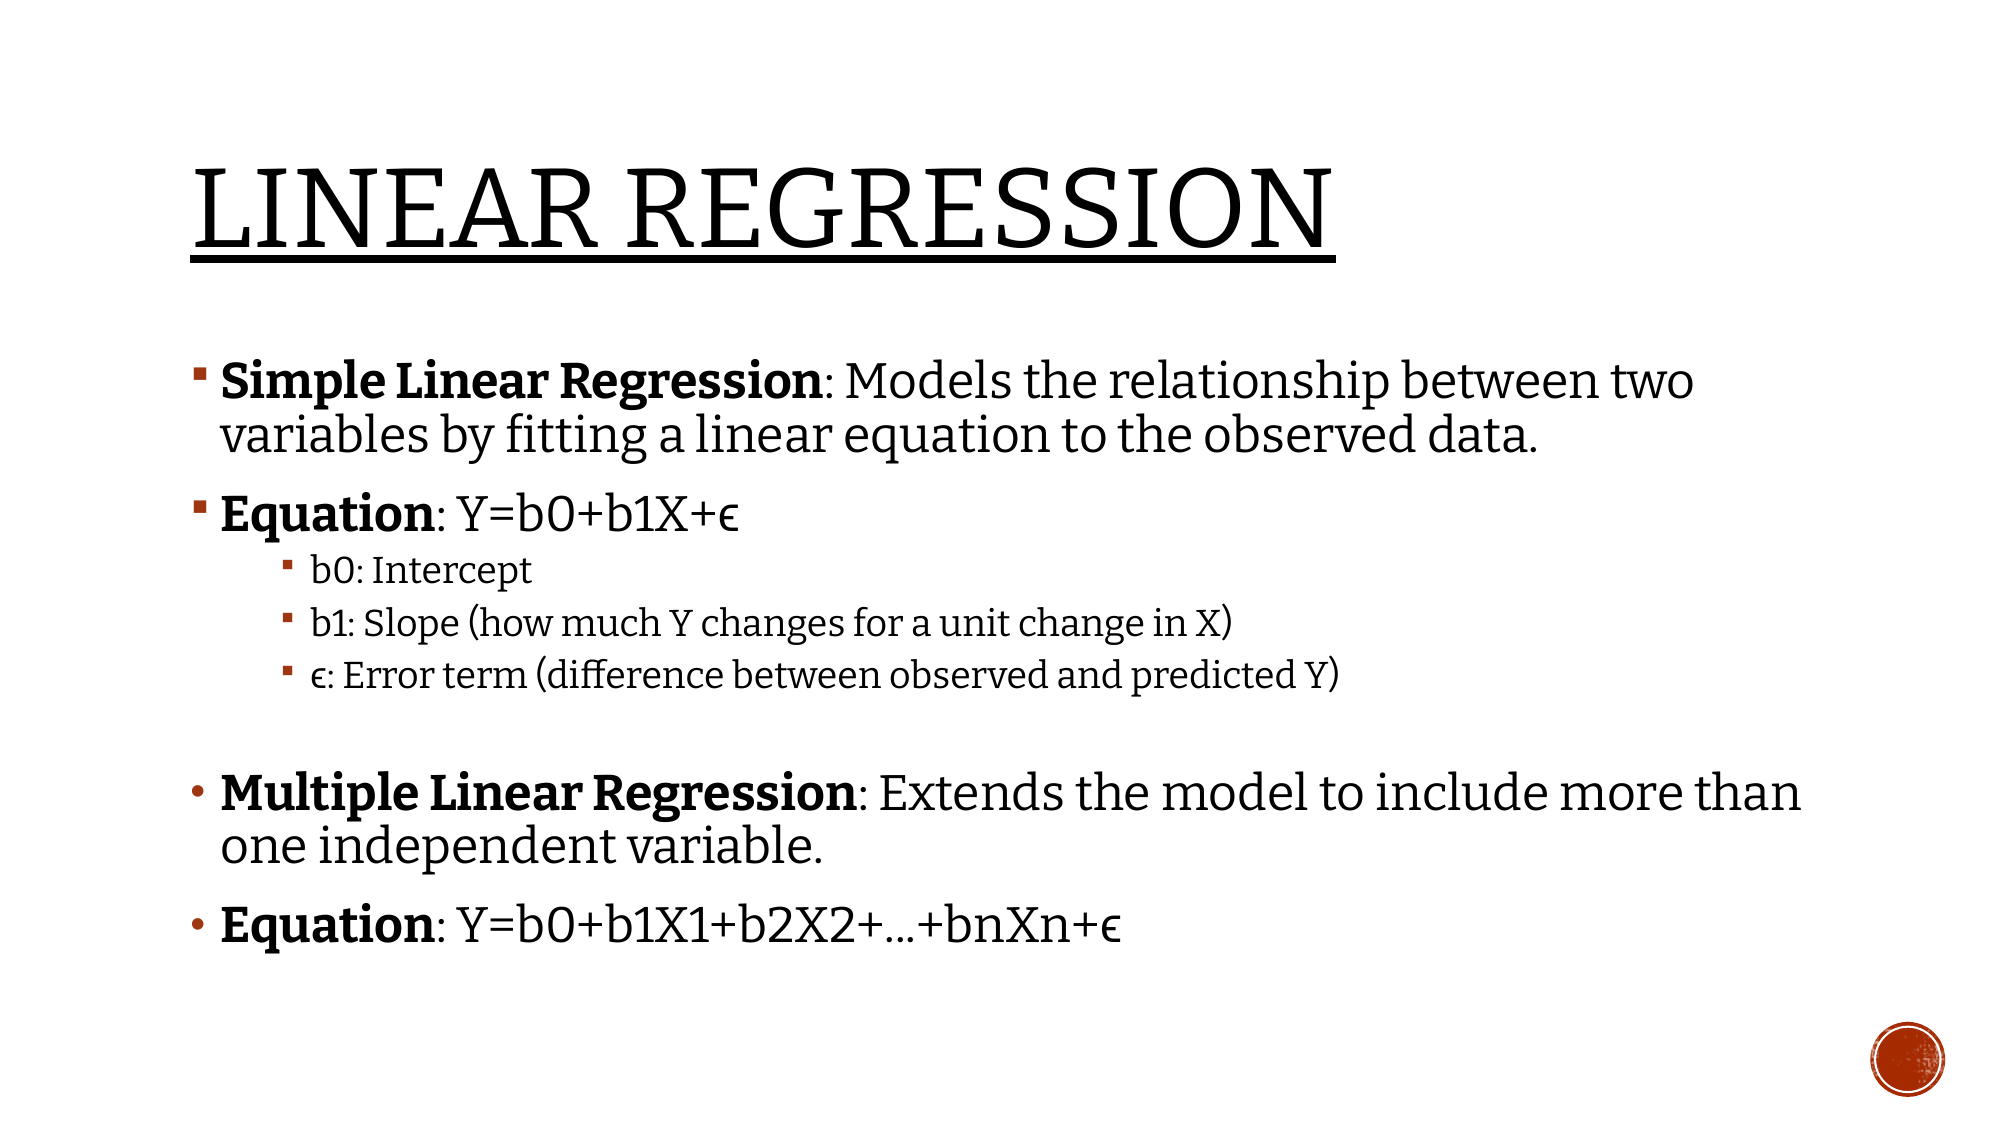

# LINEAR REGRESSION
Simple Linear Regression: Models the relationship between two variables by fitting a linear equation to the observed data.
Equation: Y=b0+b1X+ϵ
b0​: Intercept
b1​: Slope (how much Y changes for a unit change in X)
ϵ: Error term (difference between observed and predicted Y)
Multiple Linear Regression: Extends the model to include more than one independent variable.
Equation: Y=b0+b1X1+b2X2+...+bnXn+ϵ